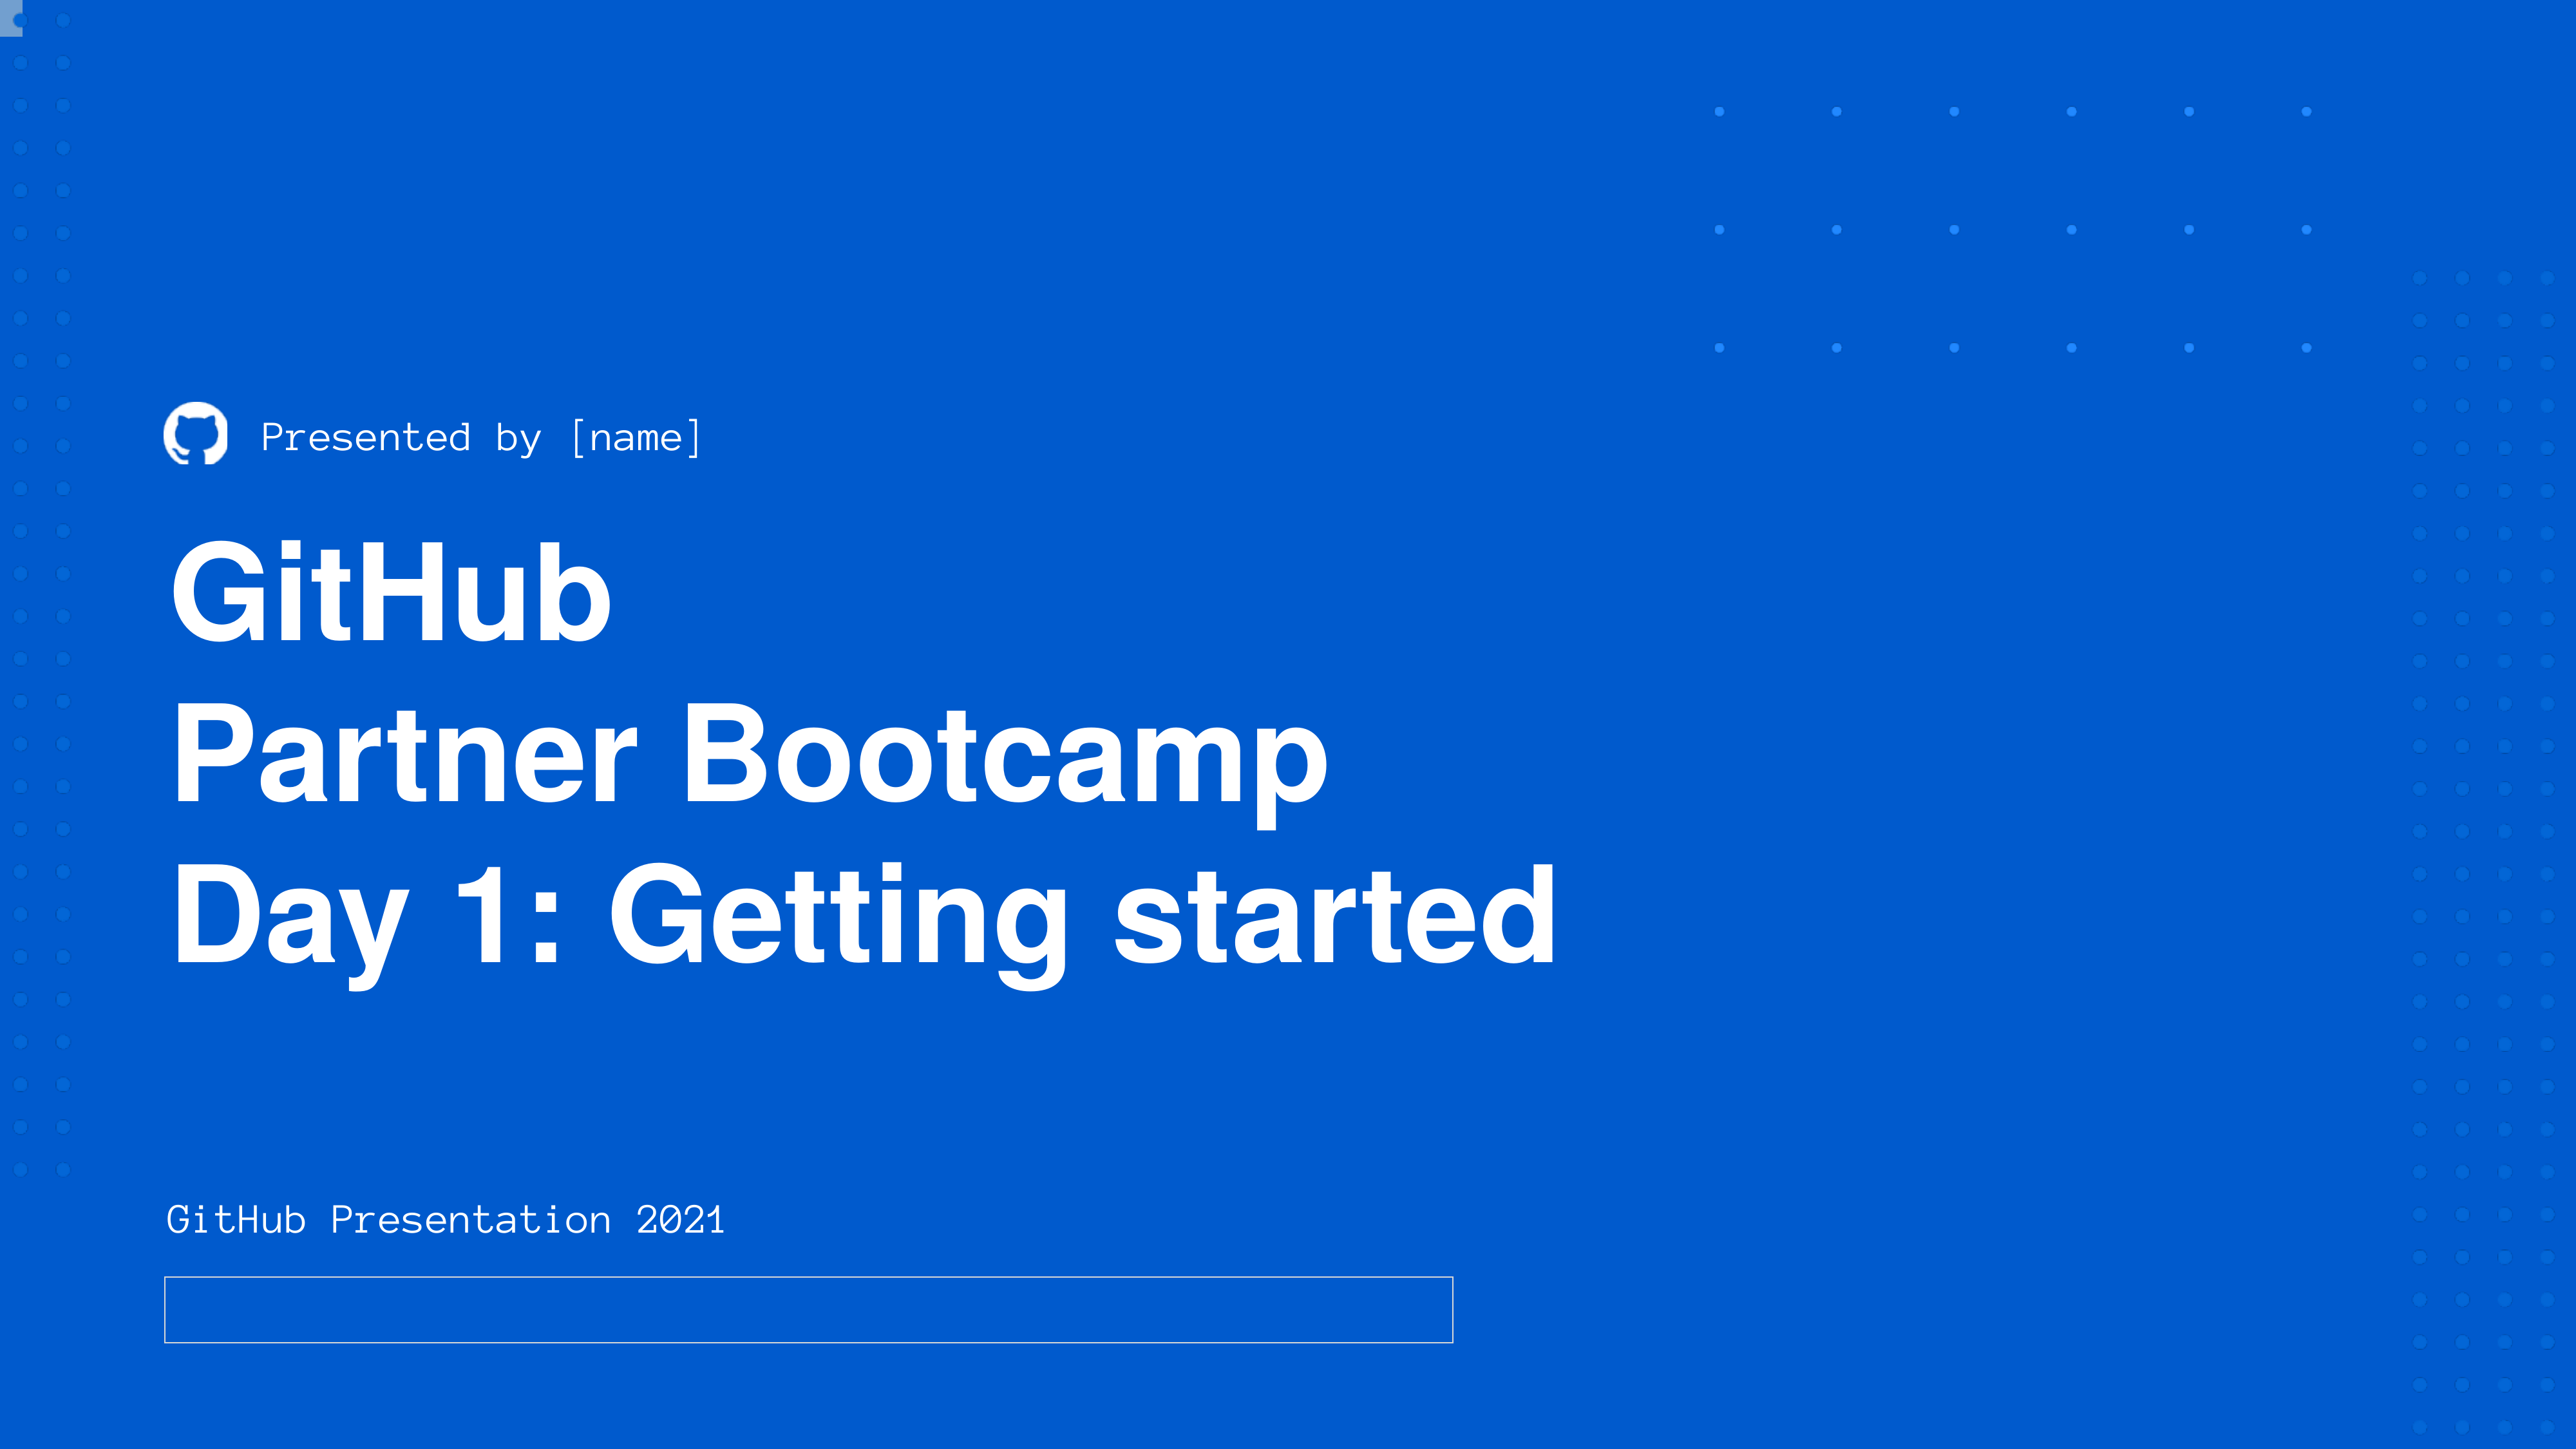

Presented by [name]
# GitHub Partner Bootcamp
Day 1: Getting started
GitHub Presentation 2021